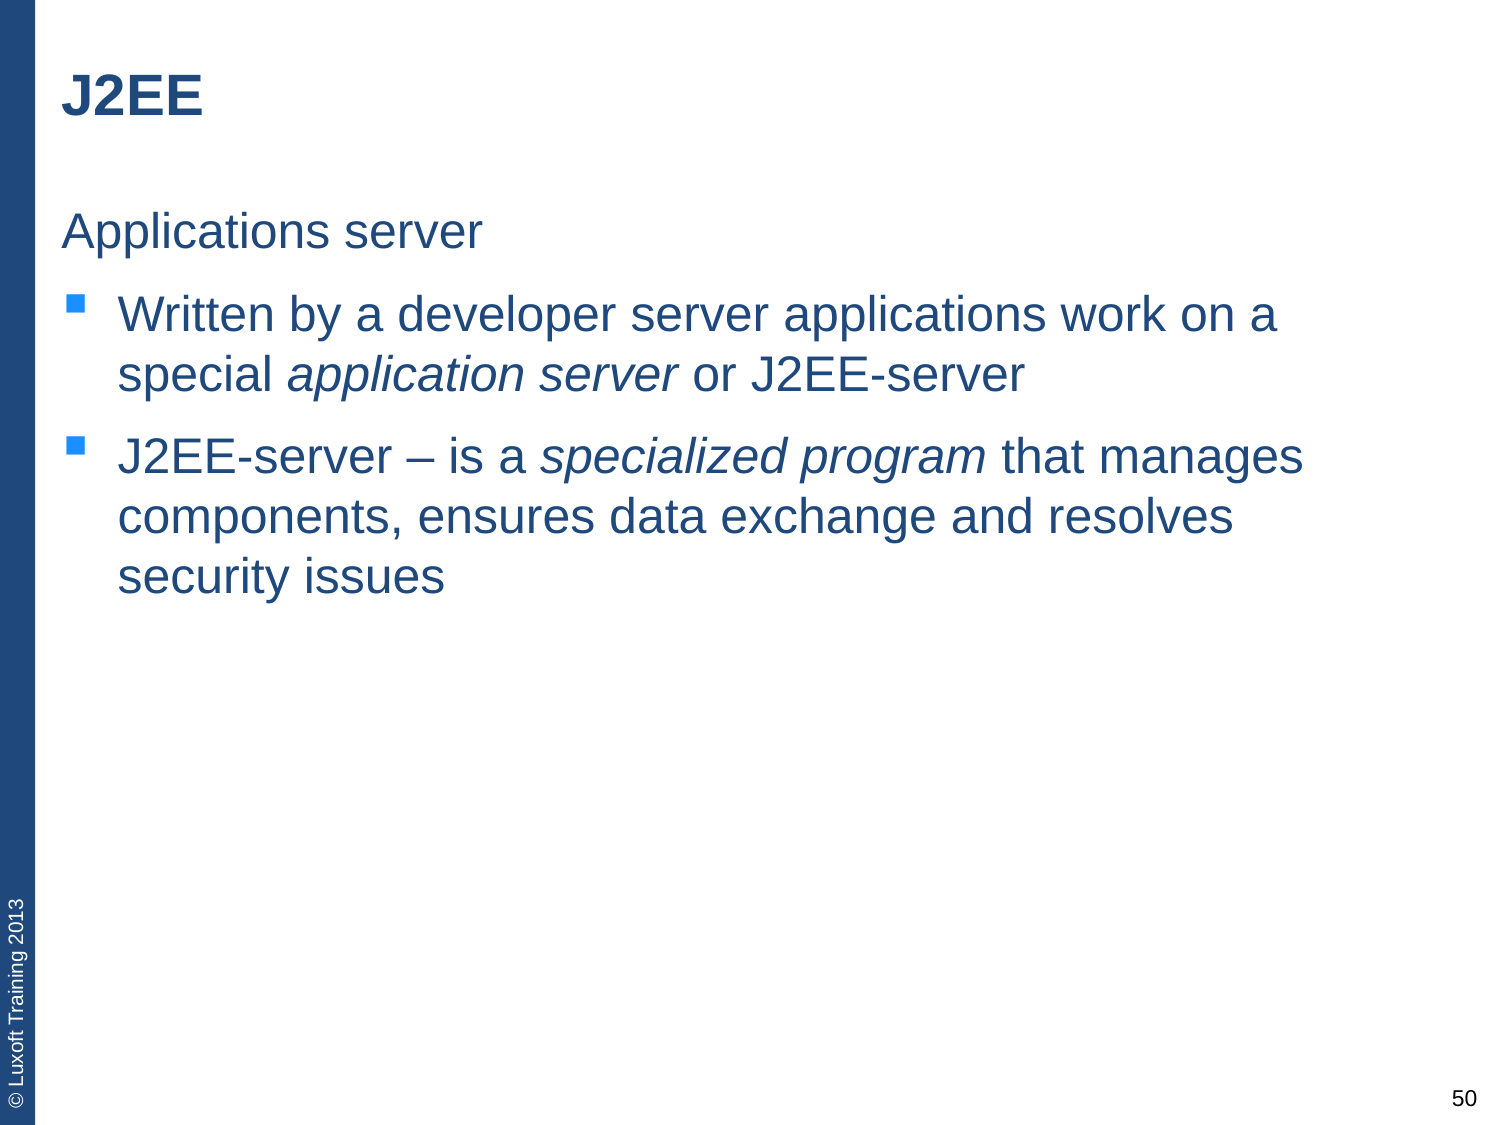

# J2EE

Applications server
Written by a developer server applications work on a special application server or J2EE-server
J2EE-server – is a specialized program that manages components, ensures data exchange and resolves security issues